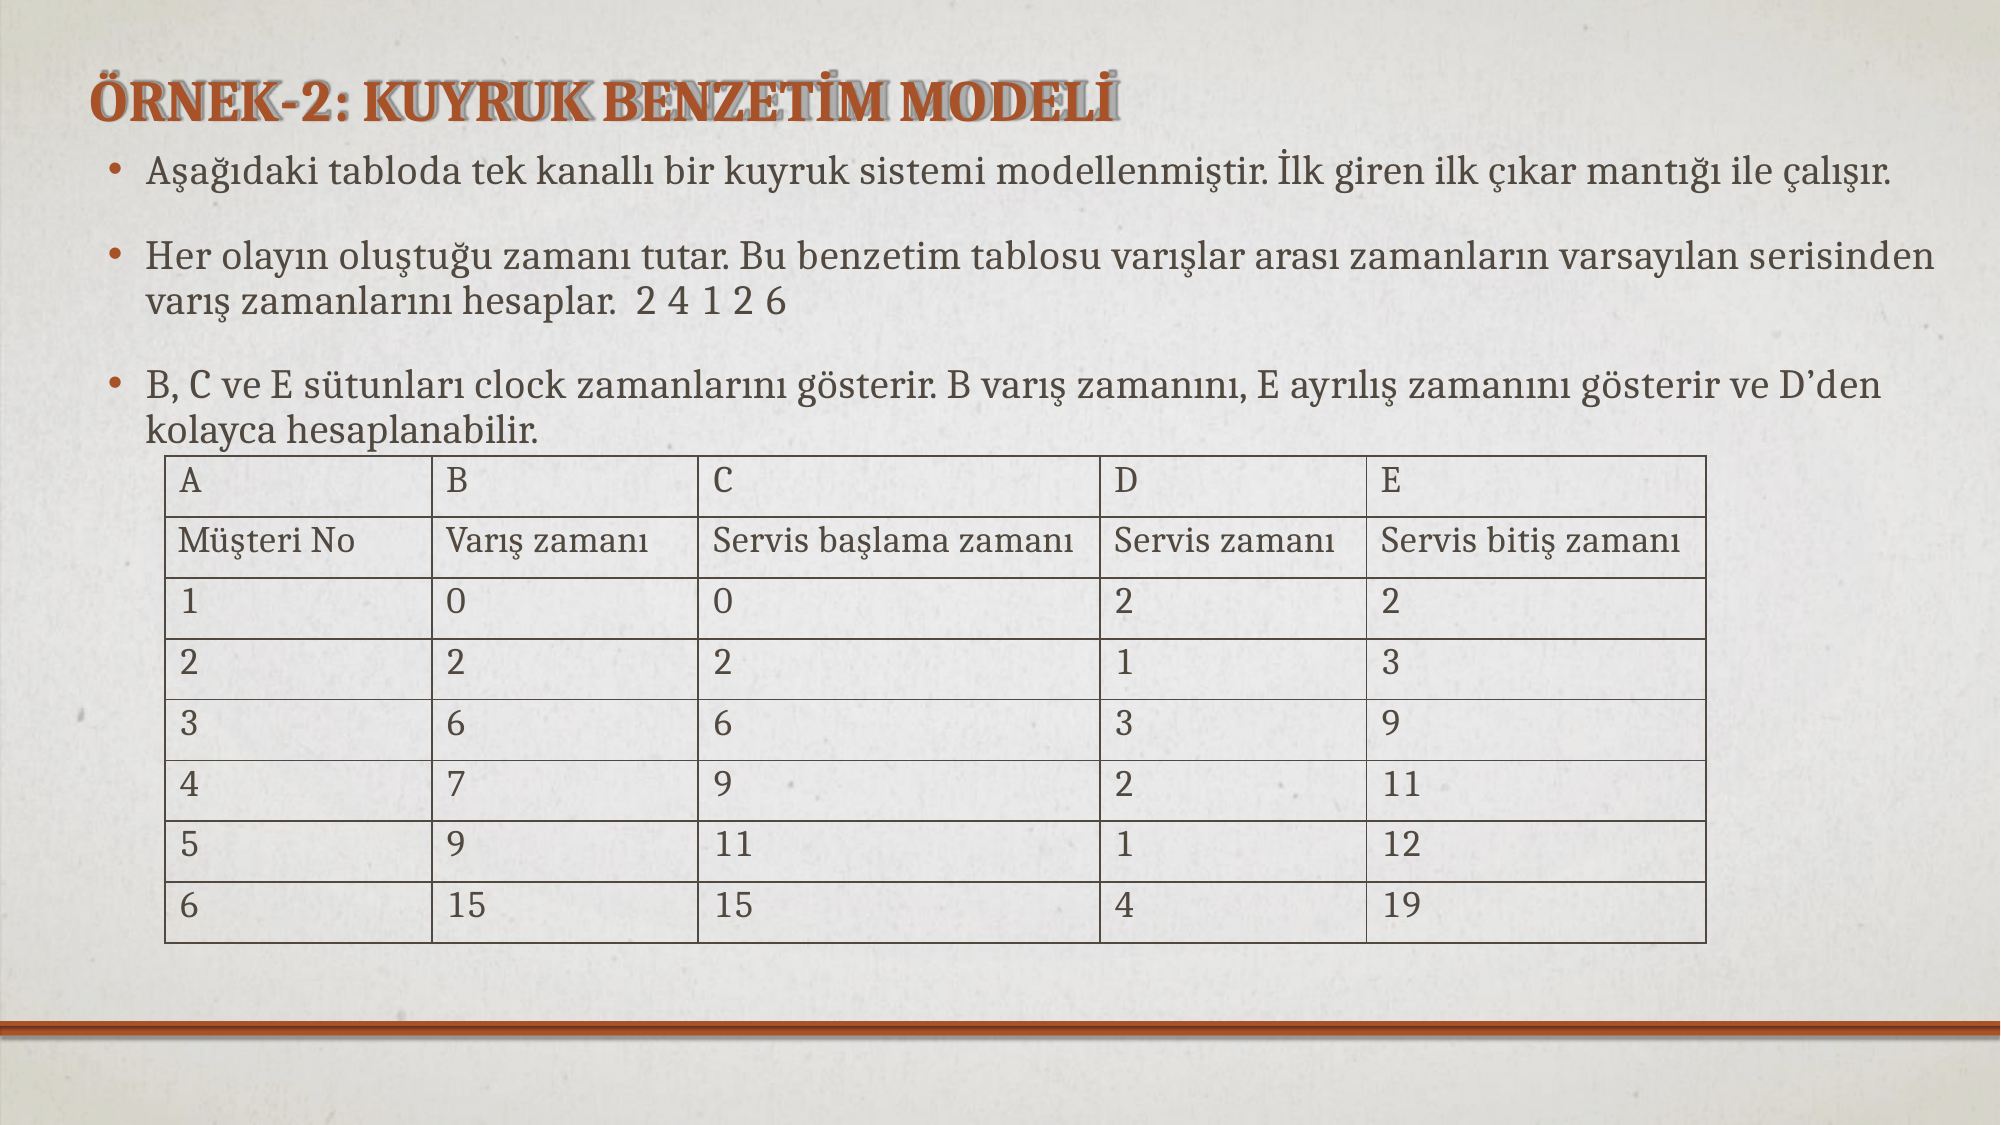

# ÖRNEK-2: KUYRUK BENZETİM MODELİ
Aşağıdaki tabloda tek kanallı bir kuyruk sistemi modellenmiştir. İlk giren ilk çıkar mantığı ile çalışır.

Her olayın oluştuğu zamanı tutar. Bu benzetim tablosu varışlar arası zamanların varsayılan serisinden  varış zamanlarını hesaplar.  2 4 1 2 6

B, C ve E sütunları clock zamanlarını gösterir. B varış zamanını, E ayrılış zamanını gösterir ve D’den  kolayca hesaplanabilir.
| A | B | C | D | E |
| --- | --- | --- | --- | --- |
| Müşteri No | Varış zamanı | Servis başlama zamanı | Servis zamanı | Servis bitiş zamanı |
| 1 | 0 | 0 | 2 | 2 |
| 2 | 2 | 2 | 1 | 3 |
| 3 | 6 | 6 | 3 | 9 |
| 4 | 7 | 9 | 2 | 11 |
| 5 | 9 | 11 | 1 | 12 |
| 6 | 15 | 15 | 4 | 19 |